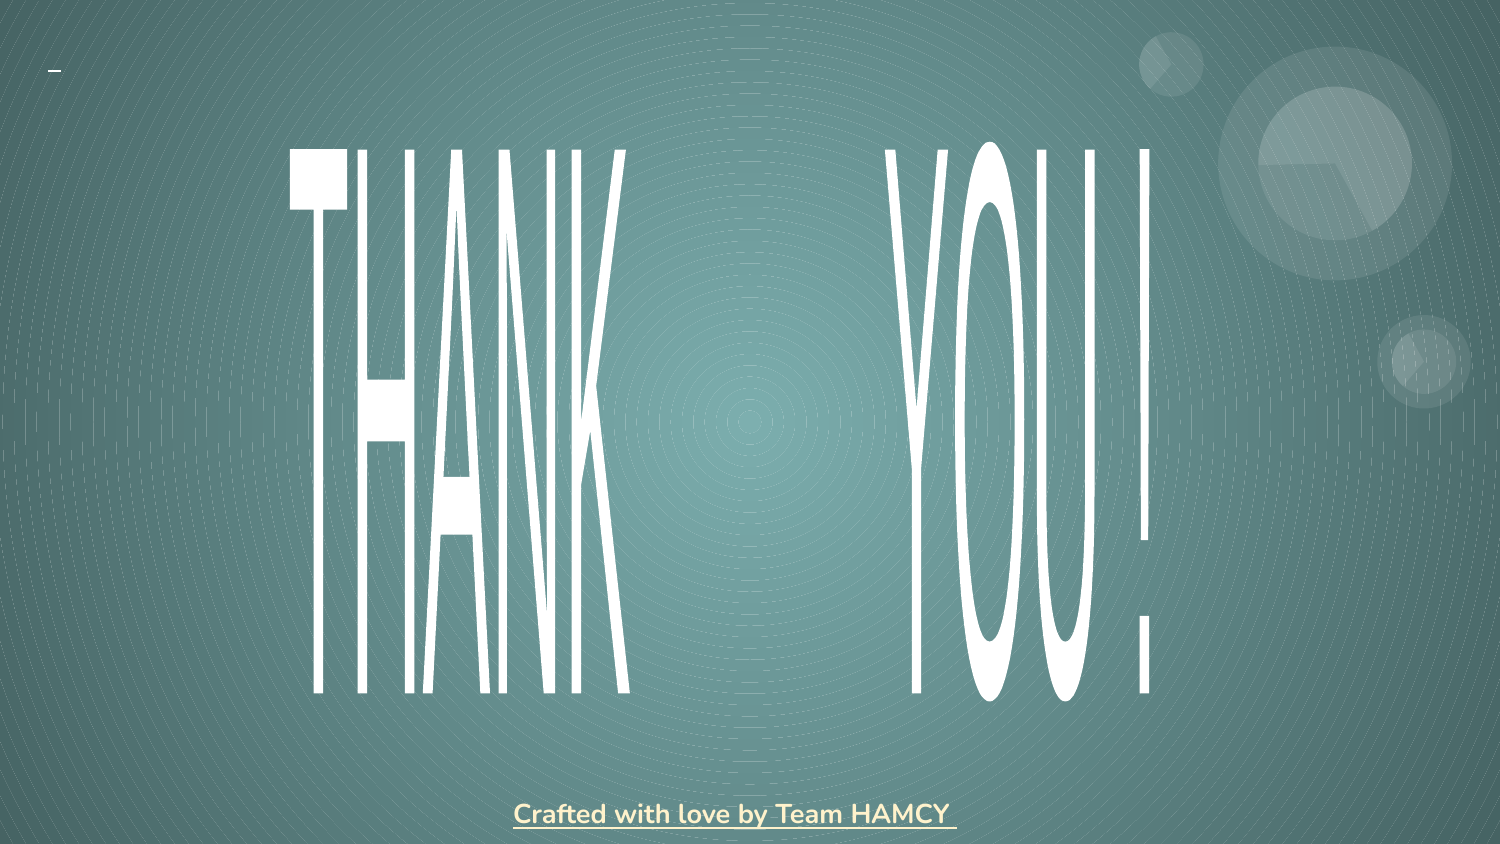

#

THANK
         YOU !
Crafted with love by Team HAMCY